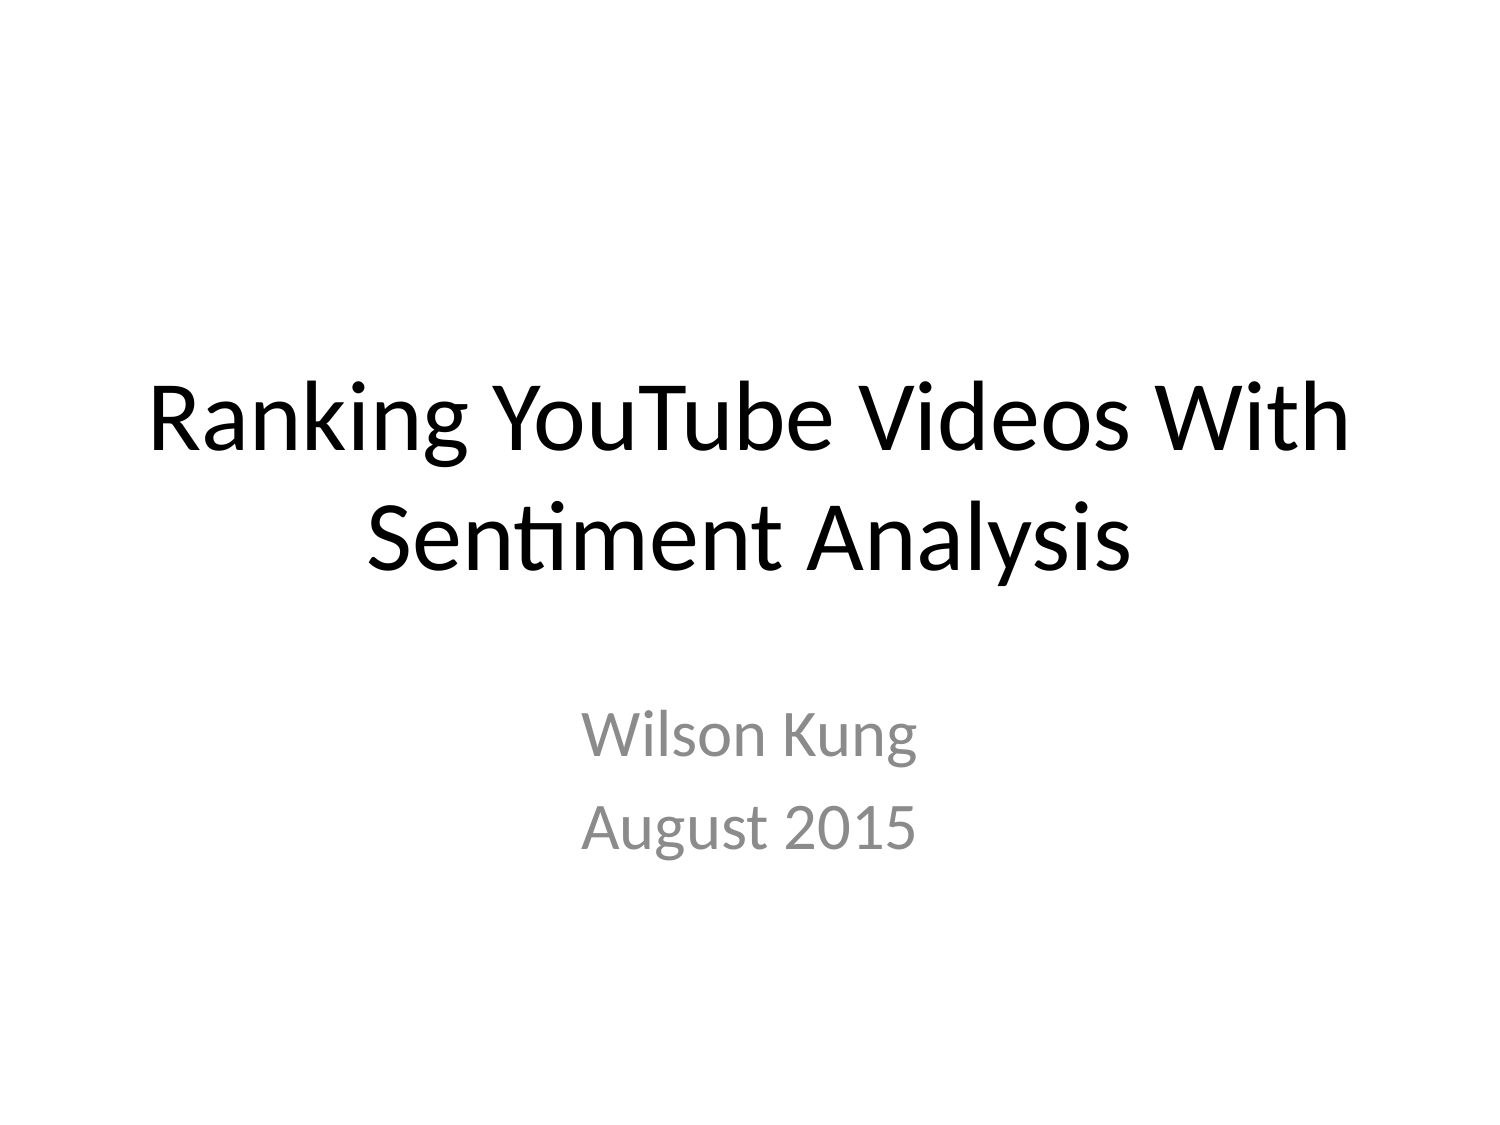

# Ranking YouTube Videos With Sentiment Analysis
Wilson Kung
August 2015